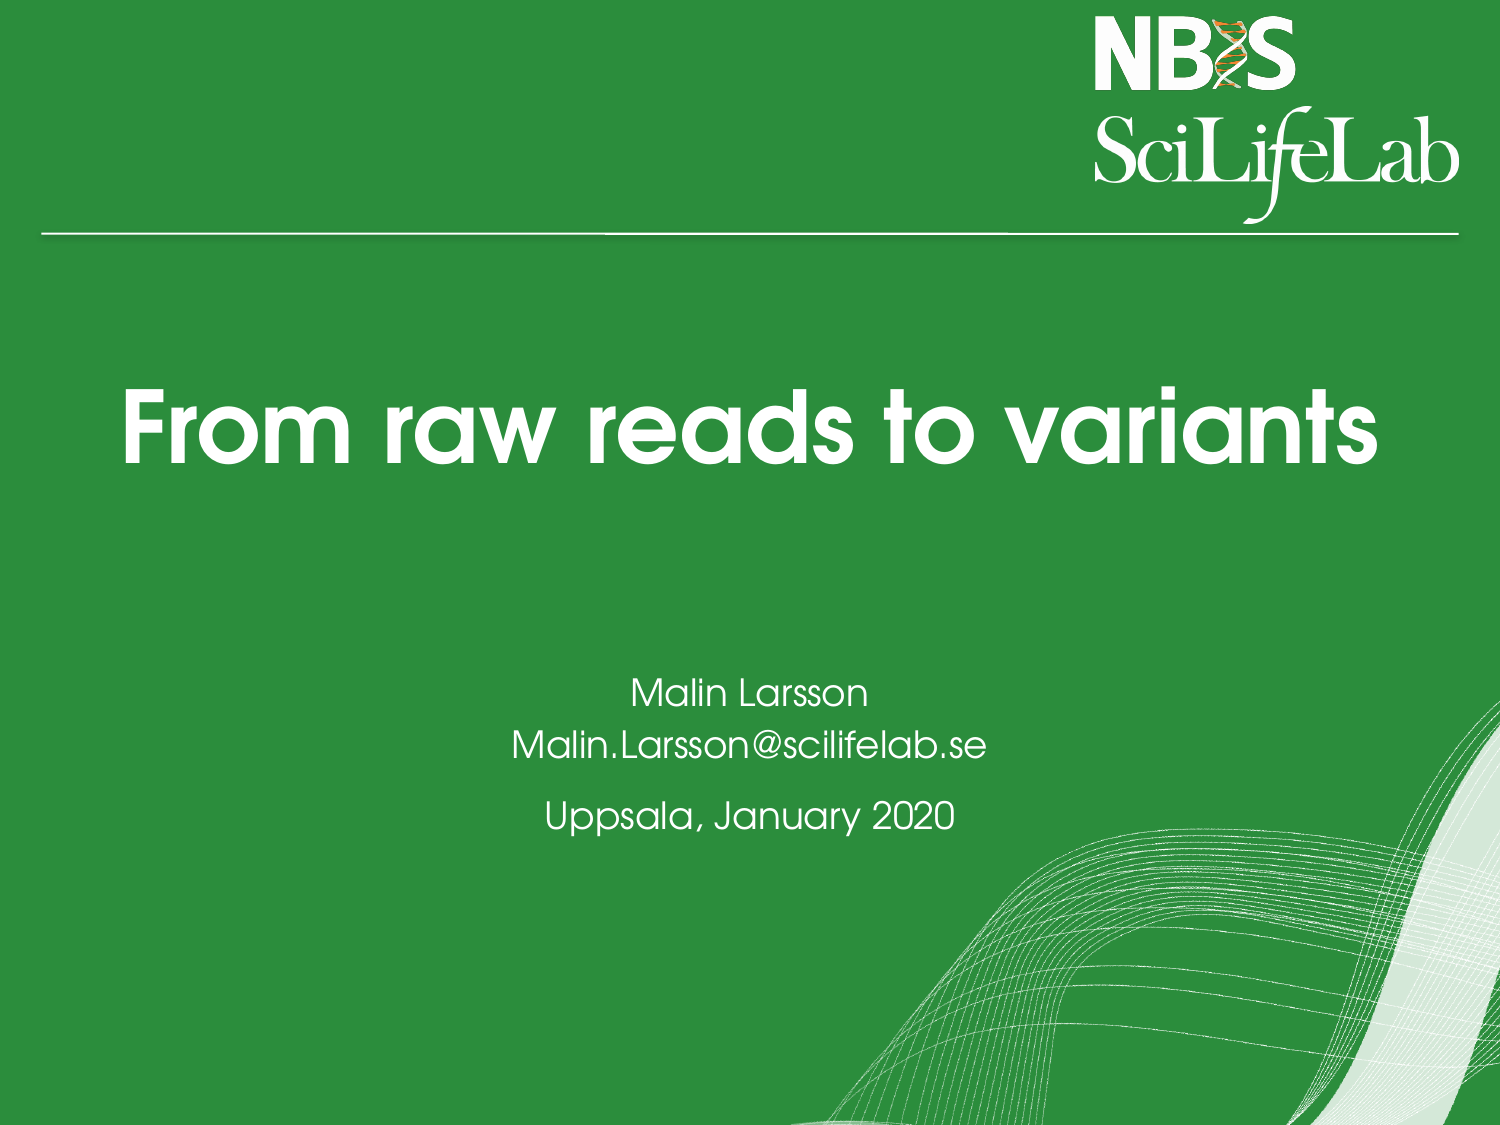

# From raw reads to variants
Malin Larsson
Malin.Larsson@scilifelab.se
Uppsala, January 2020